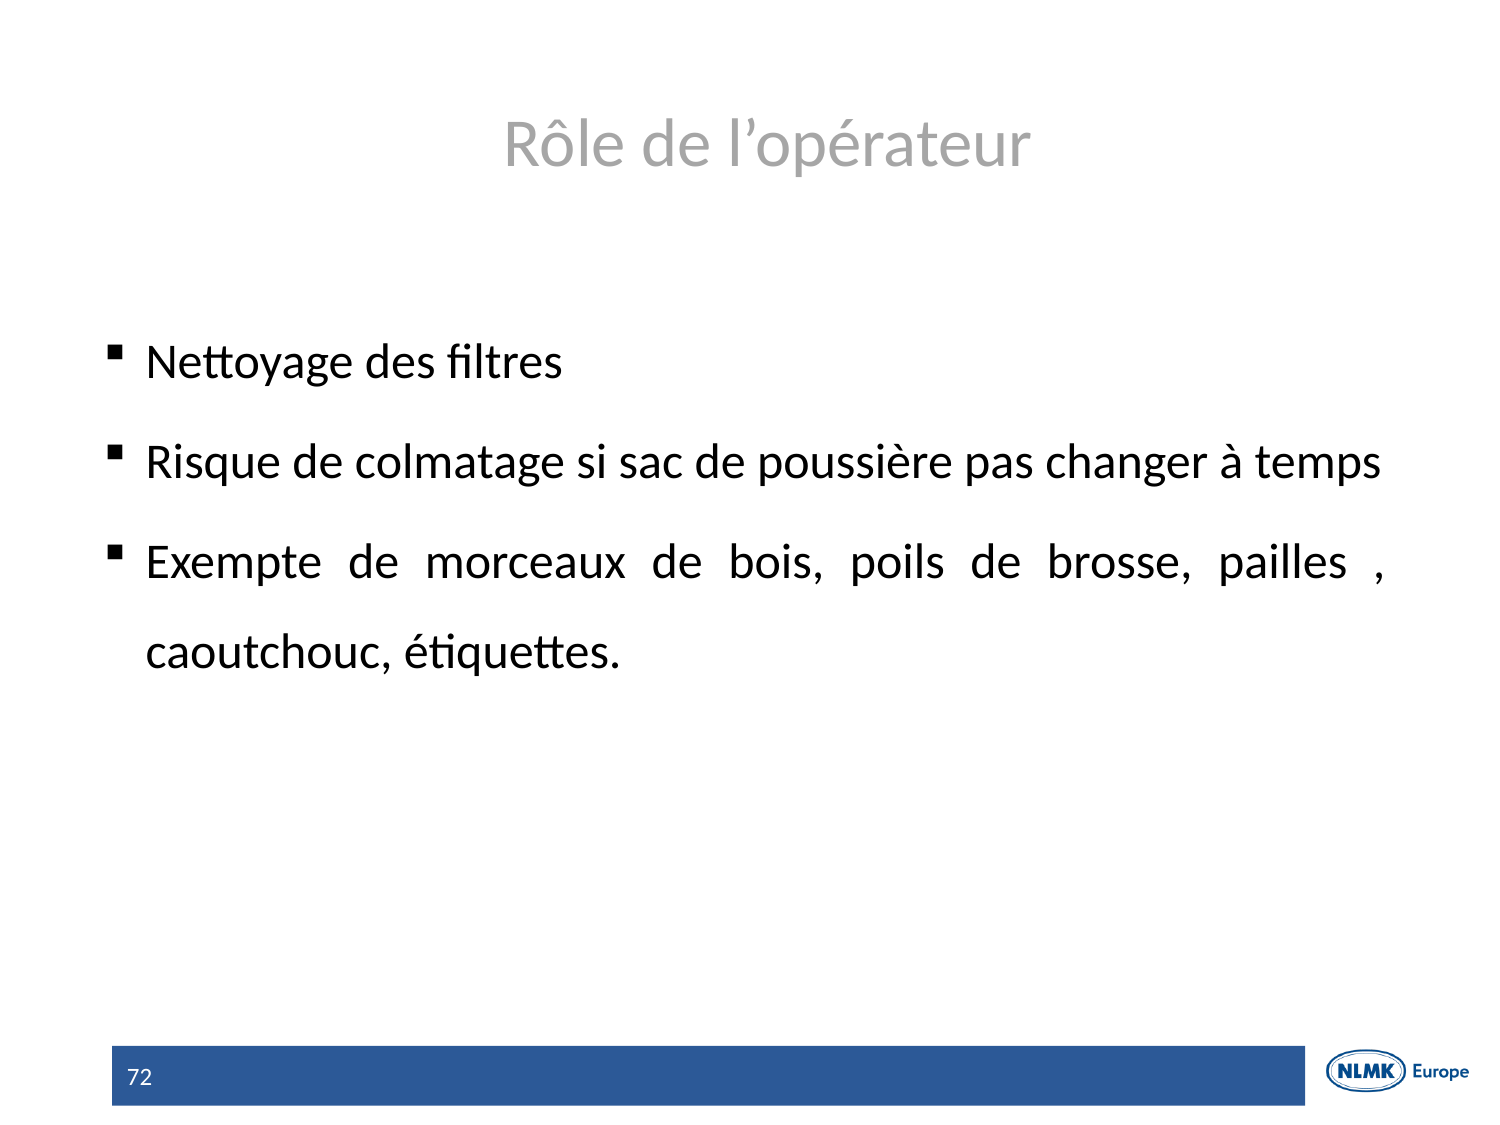

# Rôle de l’opérateur
Nettoyage des filtres
Risque de colmatage si sac de poussière pas changer à temps
Exempte de morceaux de bois, poils de brosse, pailles , caoutchouc, étiquettes.